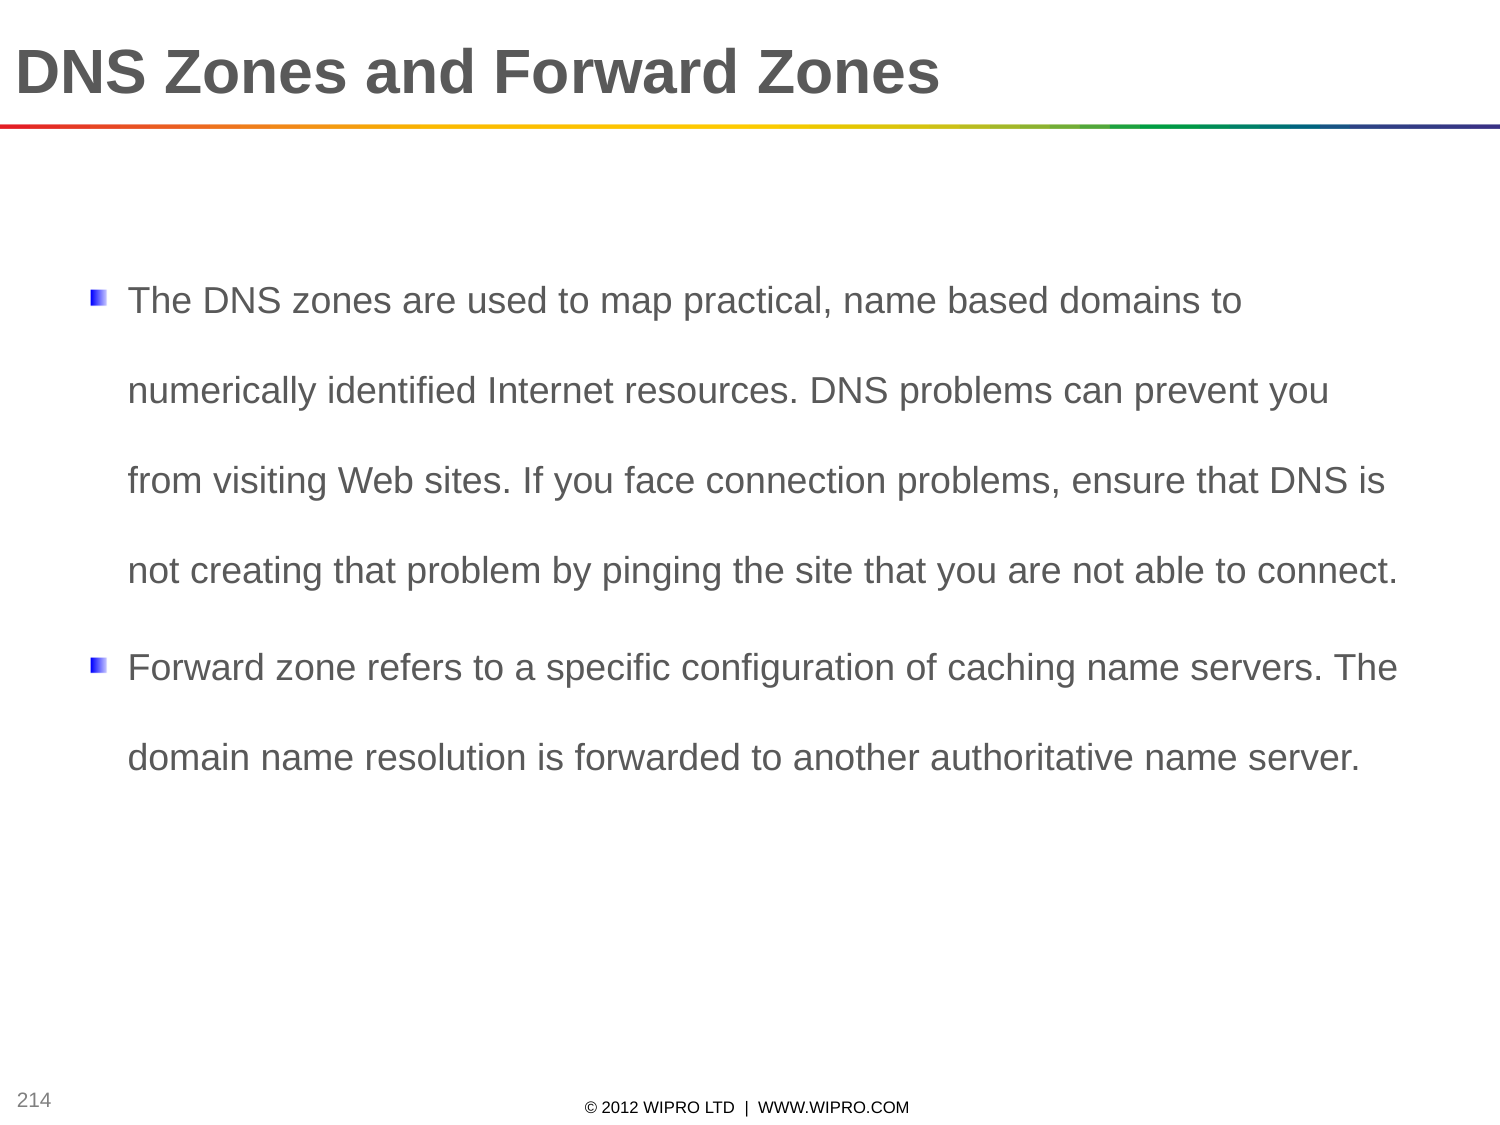

DNS Zones and Forward Zones
The DNS zones are used to map practical, name based domains to numerically identified Internet resources. DNS problems can prevent you from visiting Web sites. If you face connection problems, ensure that DNS is not creating that problem by pinging the site that you are not able to connect.
Forward zone refers to a specific configuration of caching name servers. The domain name resolution is forwarded to another authoritative name server.